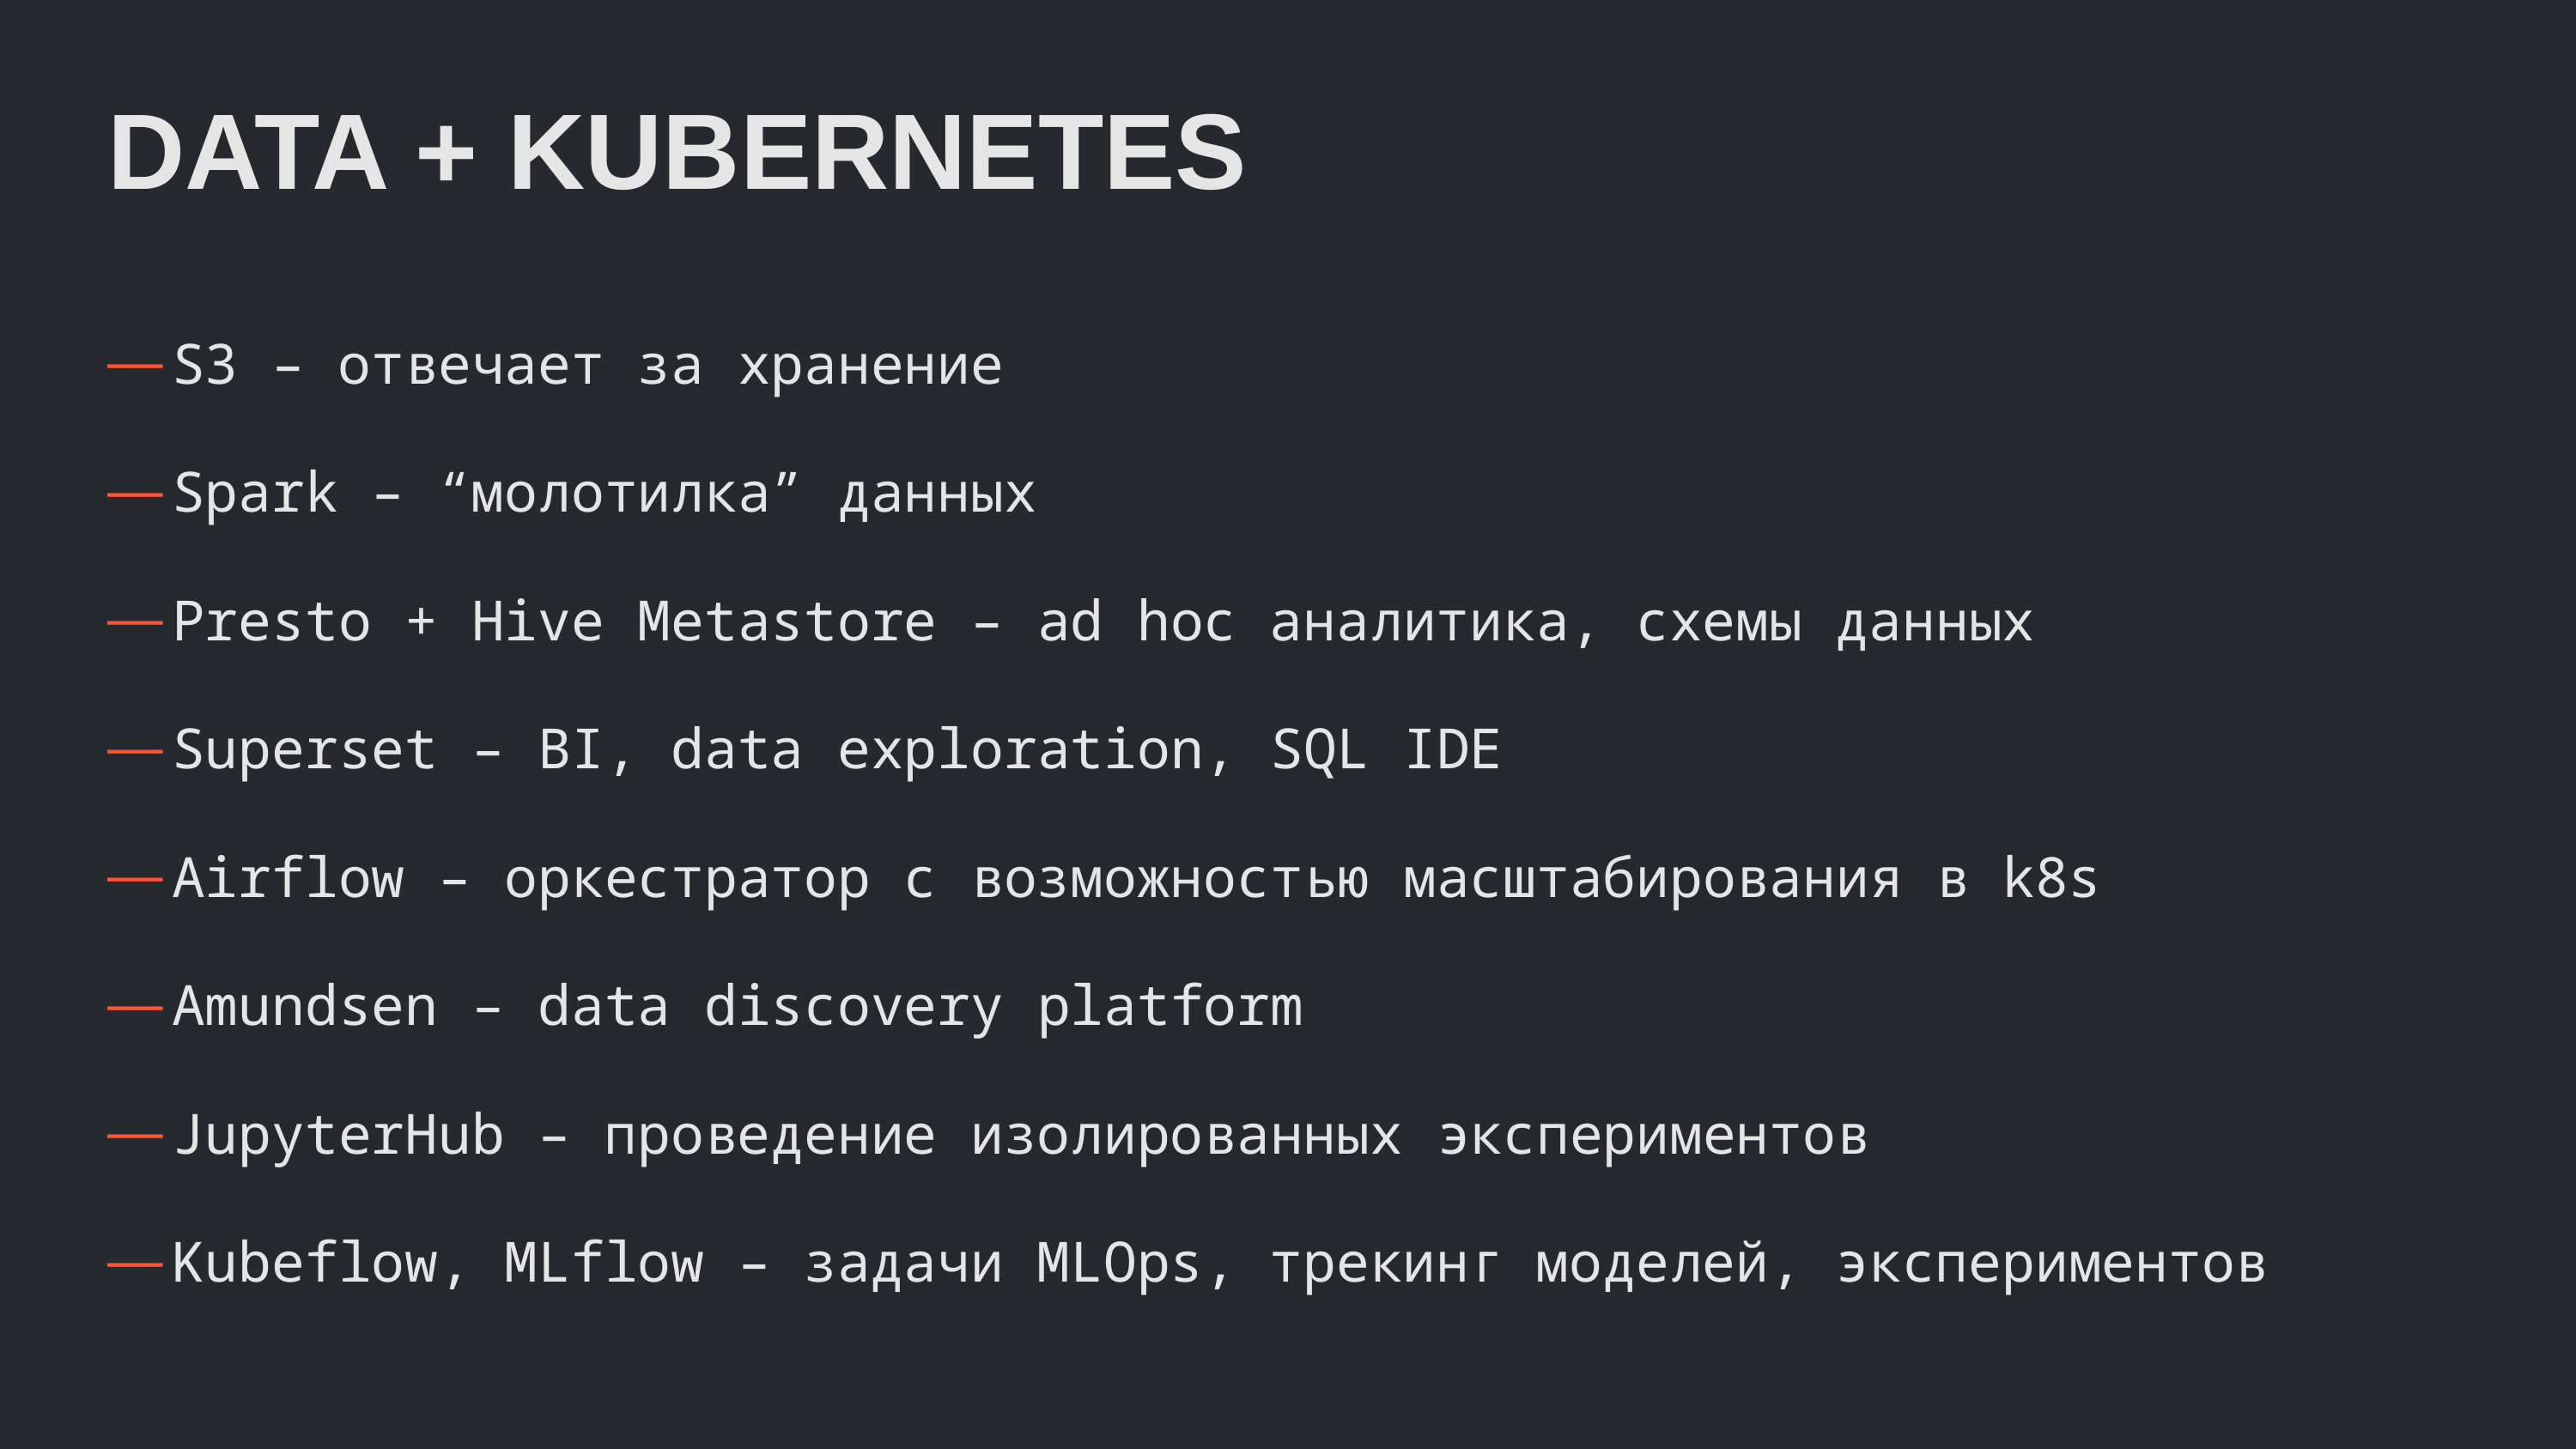

DATA + KUBERNETES

S3 – отвечает за хранение
Spark – “молотилка” данных
Presto + Hive Metastore – ad hoc аналитика, схемы данных
Superset – BI, data exploration, SQL IDE
Airflow – оркестратор с возможностью масштабирования в k8s
Amundsen – data discovery platform
JupyterHub – проведение изолированных экспериментов
Kubeflow, MLflow – задачи MLOps, трекинг моделей, экспериментов